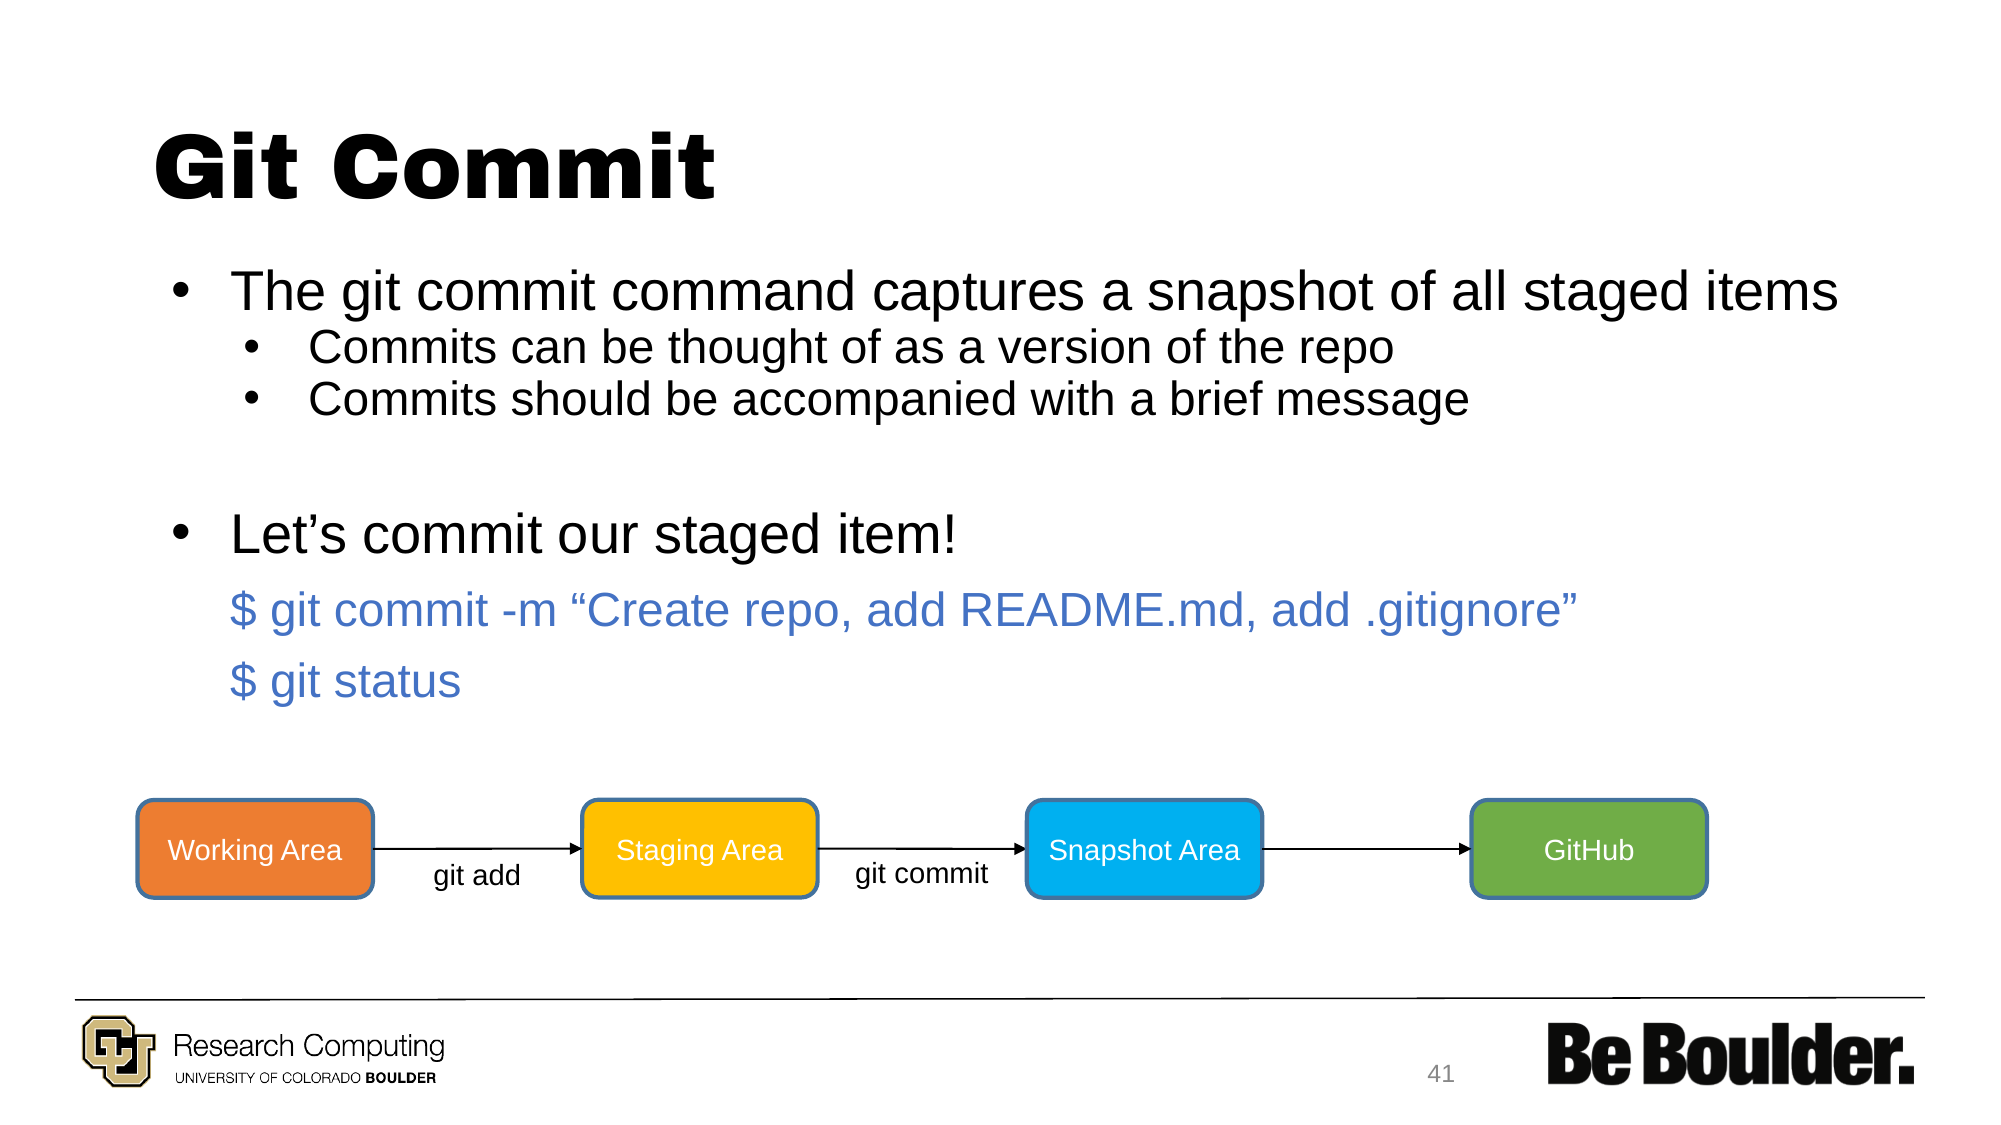

# Git Commit
The git commit command captures a snapshot of all staged items
Commits can be thought of as a version of the repo
Commits should be accompanied with a brief message

Let’s commit our staged item!
$ git commit -m “Create repo, add README.md, add .gitignore”
$ git status
Staging Area
Working Area
Snapshot Area
GitHub
git commit
git add
41